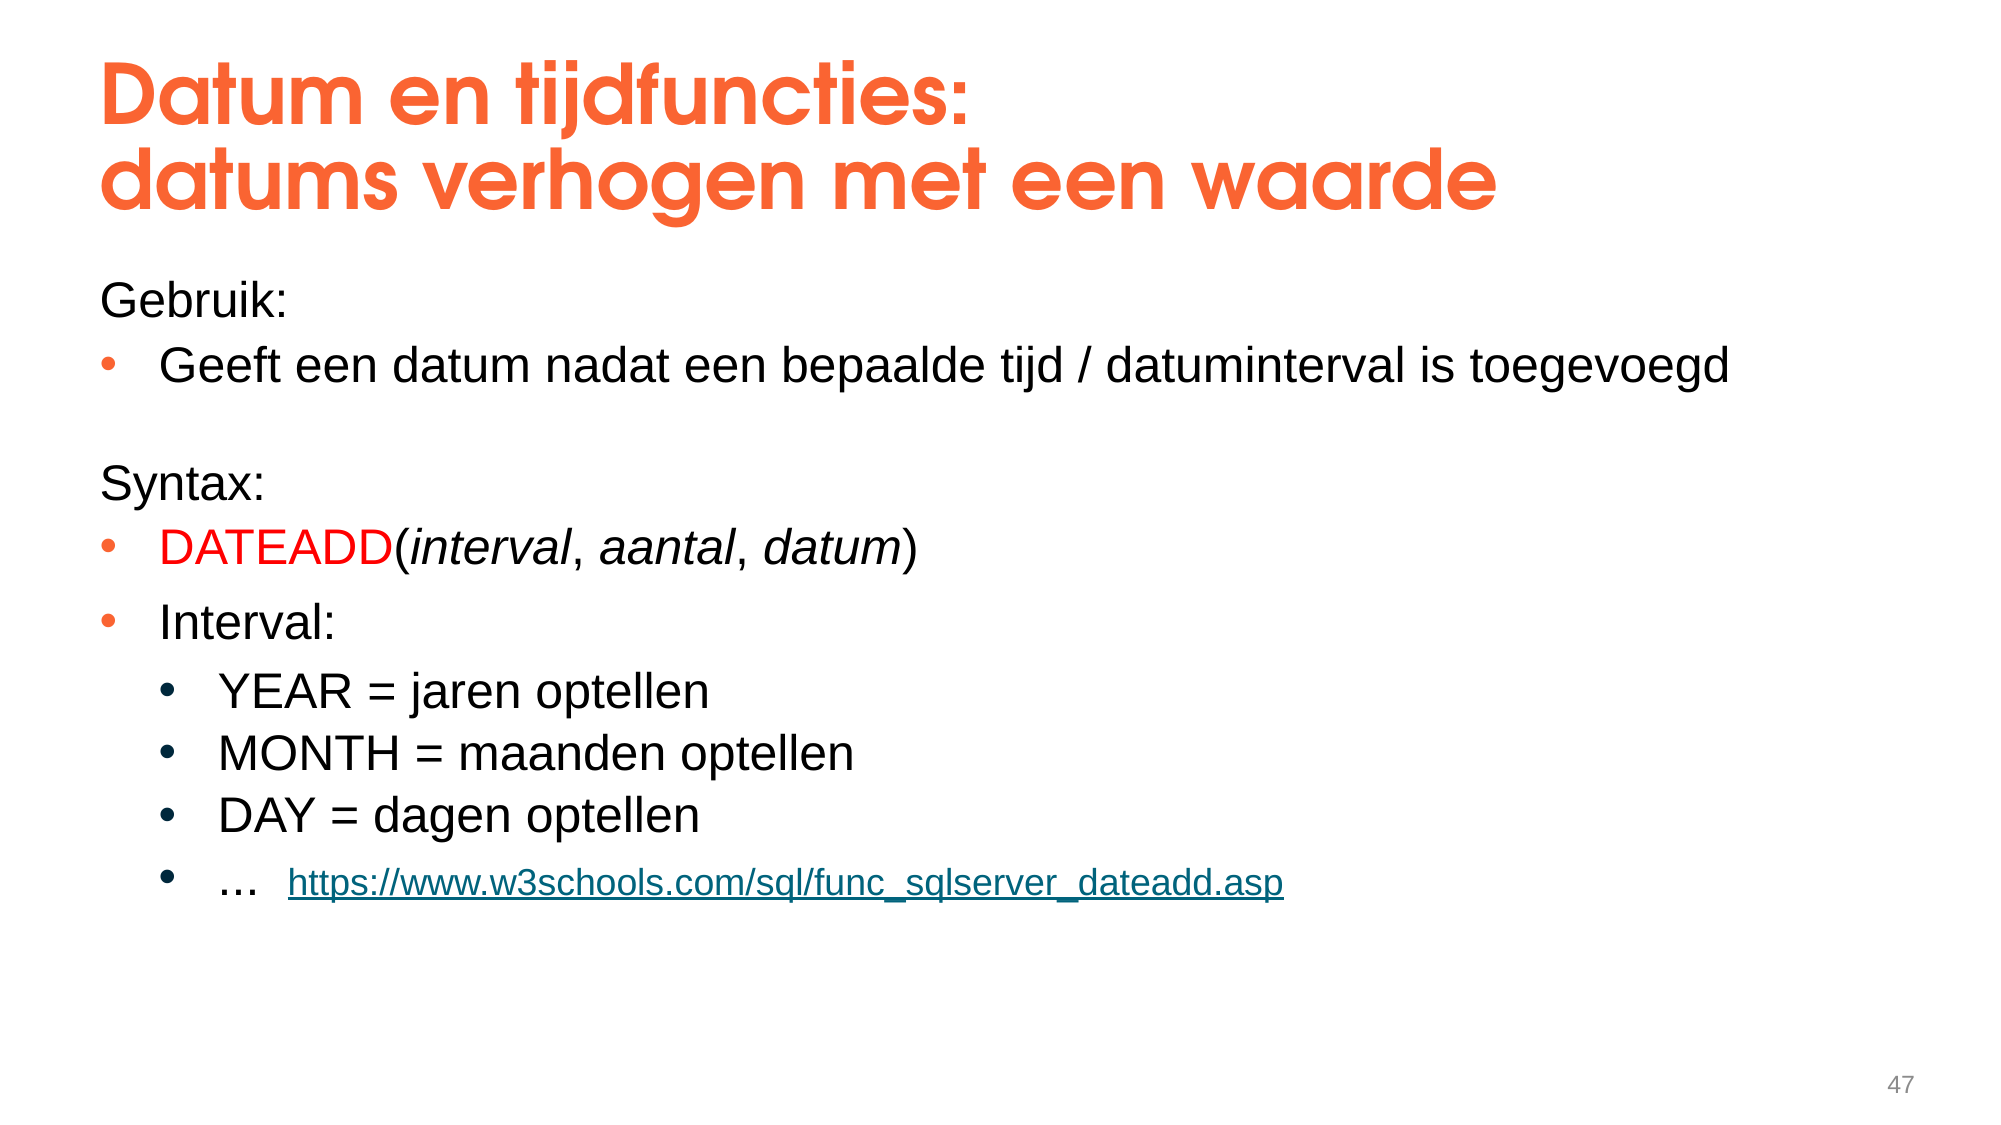

# Datum en tijdfuncties: datums verhogen met een waarde
Gebruik:
Geeft een datum nadat een bepaalde tijd / datuminterval is toegevoegd

Syntax:
DATEADD(interval, aantal, datum)
Interval:
YEAR = jaren optellen
MONTH = maanden optellen
DAY = dagen optellen
...  https://www.w3schools.com/sql/func_sqlserver_dateadd.asp

47